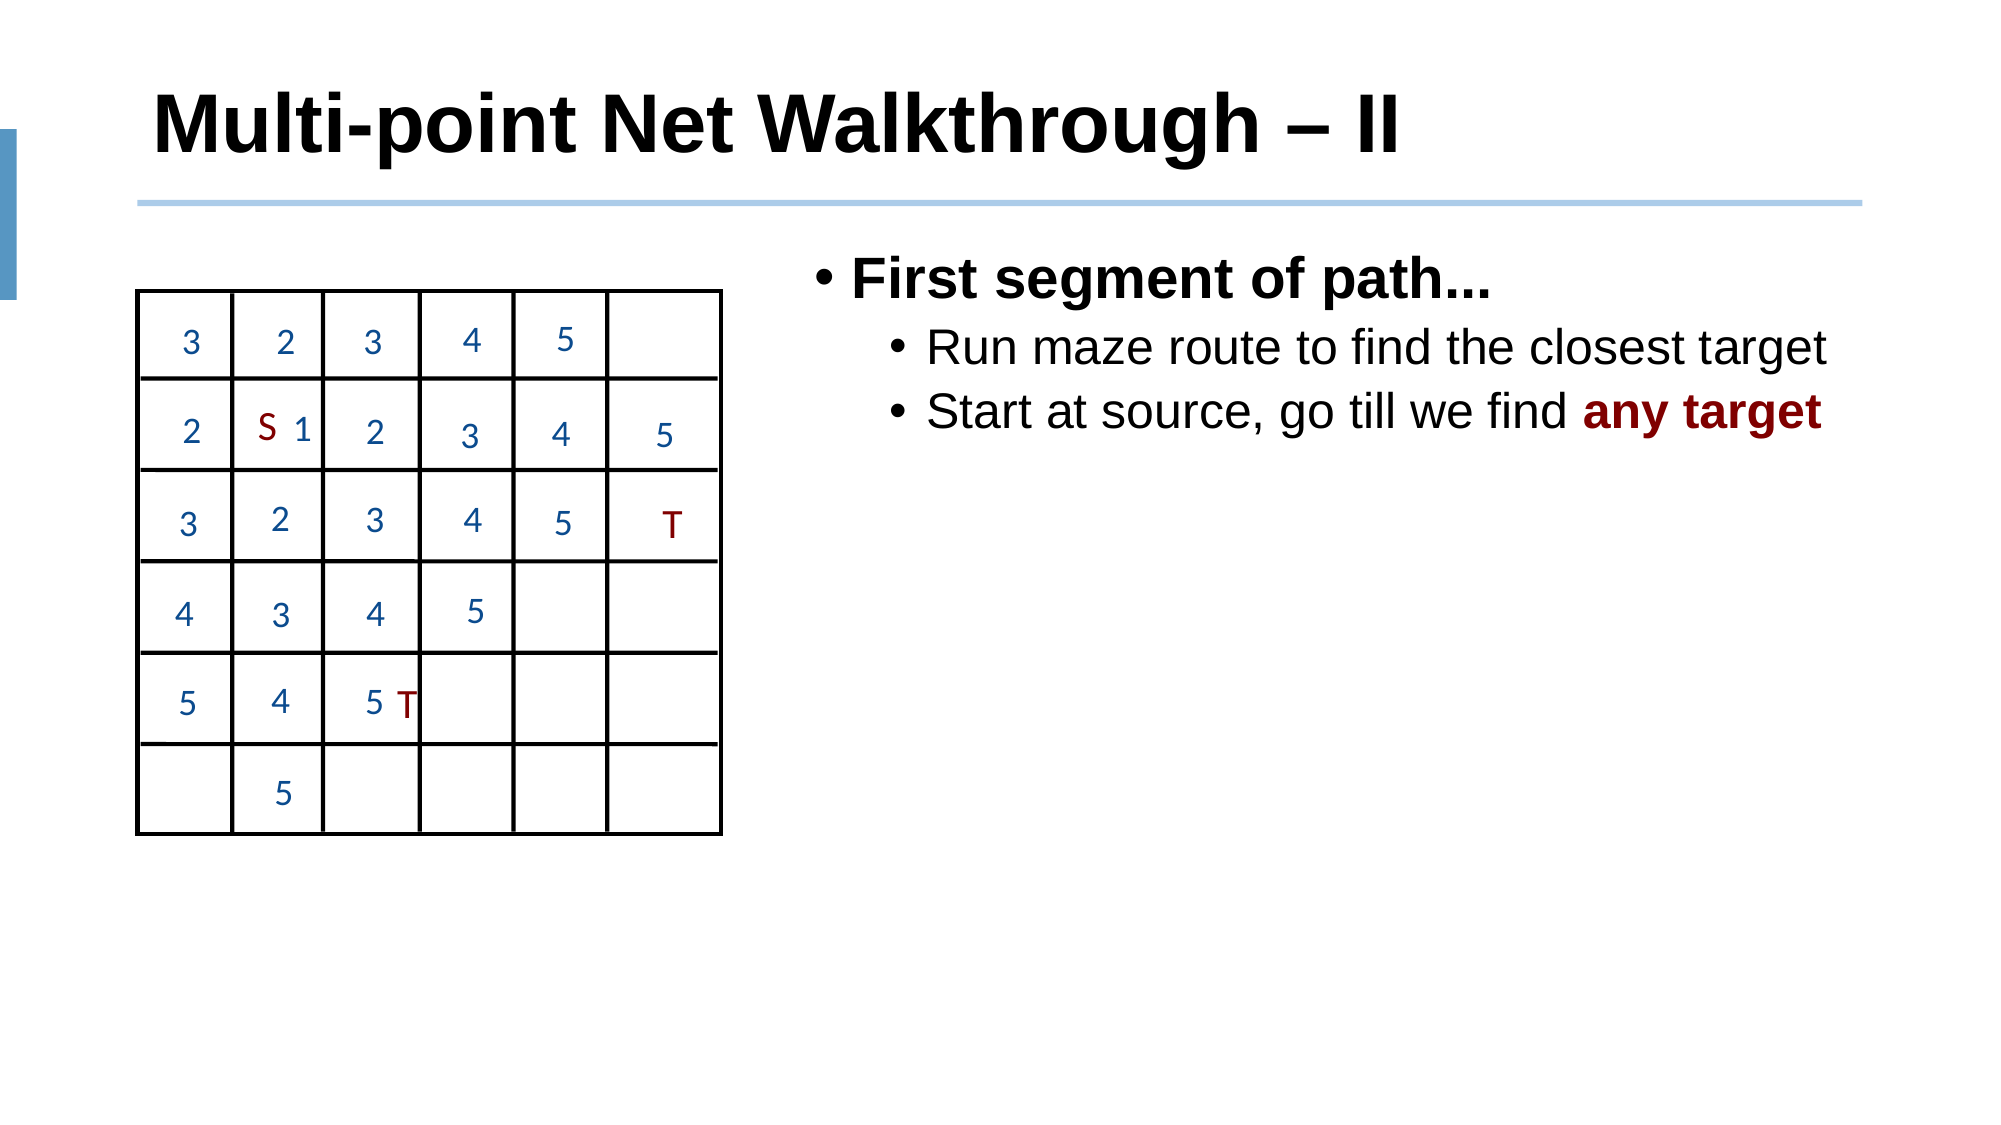

# Multi-point Net Walkthrough – II
First segment of path...
Run maze route to find the closest target
Start at source, go till we find any target

5
5
5
5
5
5
5
4
4
4
4
4
4
3
3
3
3
3
3
2
2
2
2
S
1
T
T